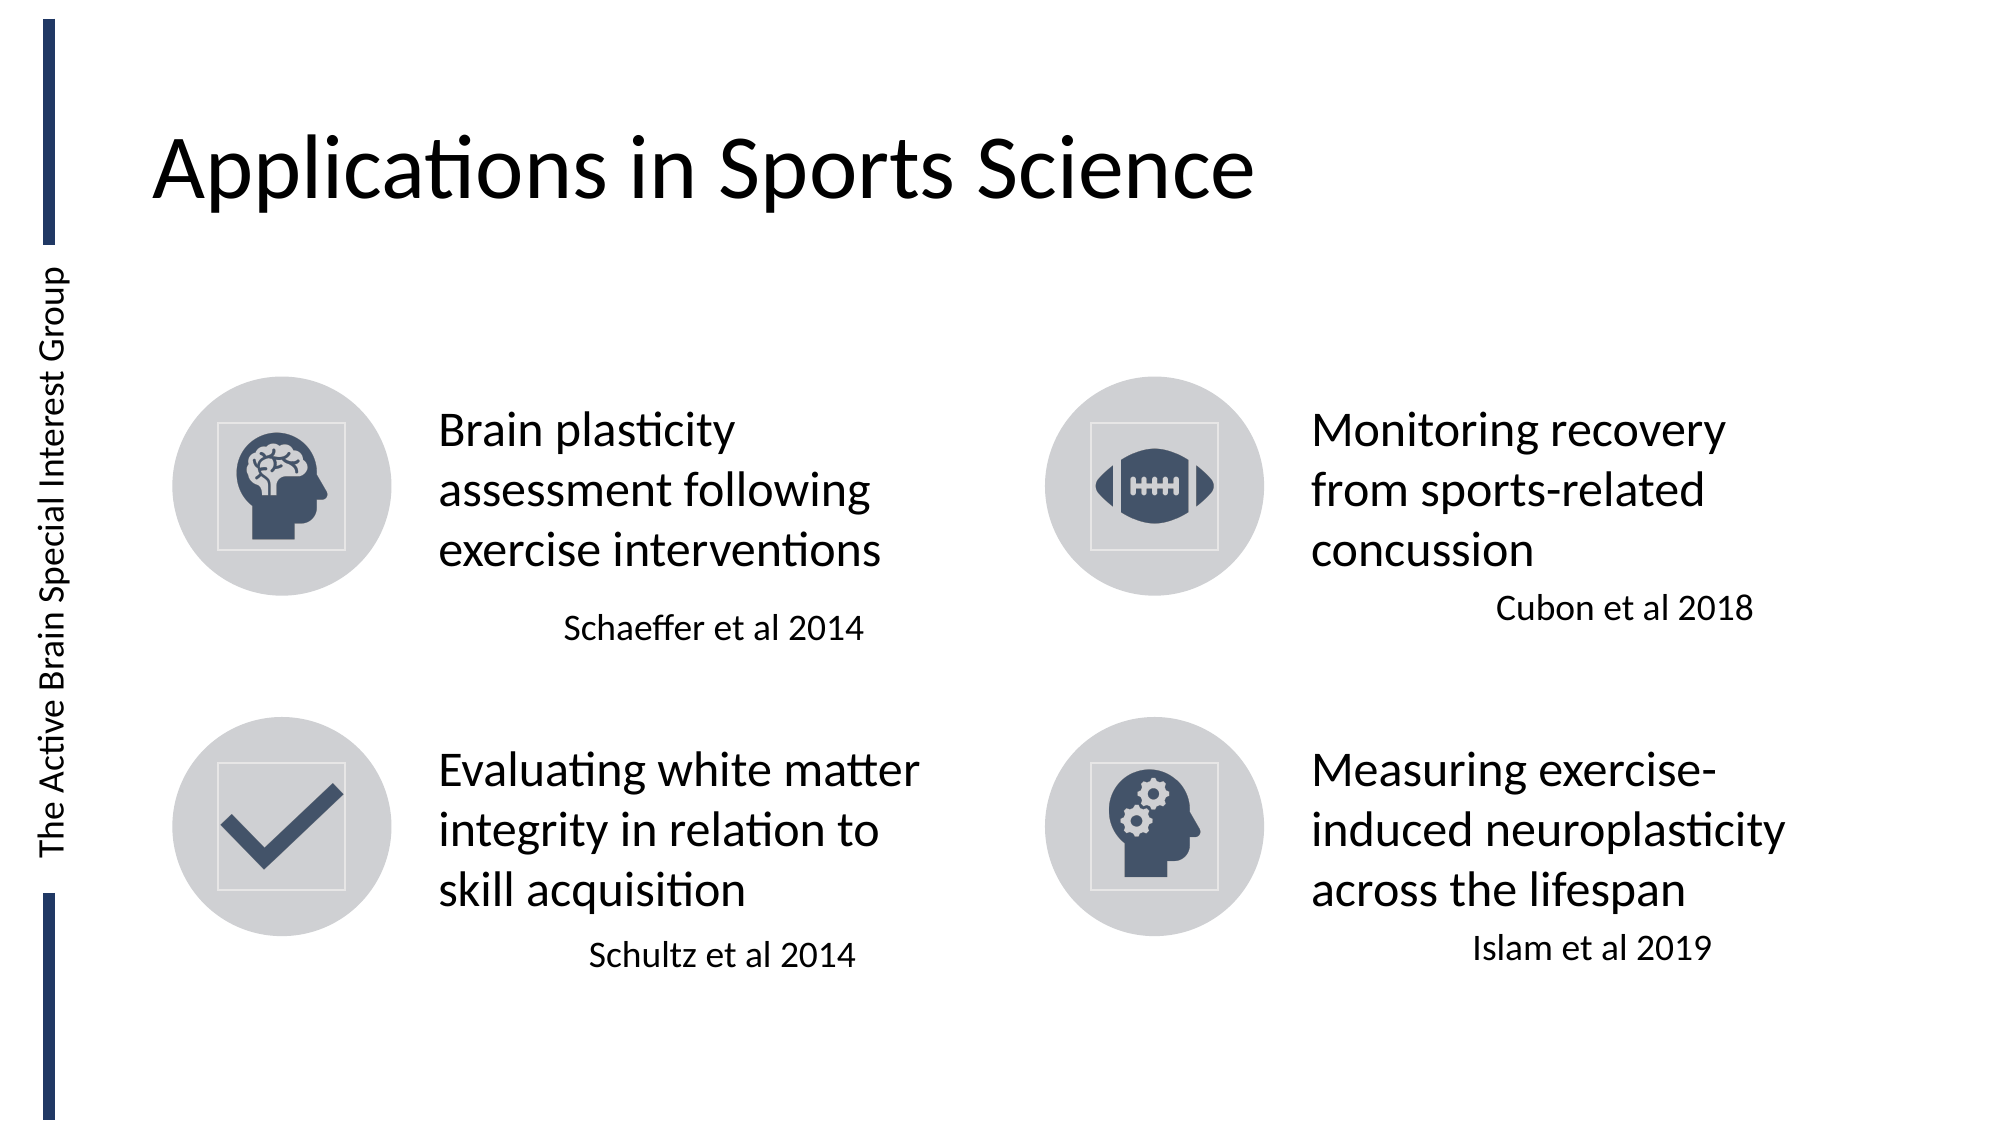

# Applications in Sports Science
Brain plasticity assessment following exercise interventions
Monitoring recovery from sports-related concussion
Evaluating white matter integrity in relation to skill acquisition
Measuring exercise-induced neuroplasticity across the lifespan
The Active Brain Special Interest Group
Cubon et al 2018
Schaeffer et al 2014
Islam et al 2019
Schultz et al 2014